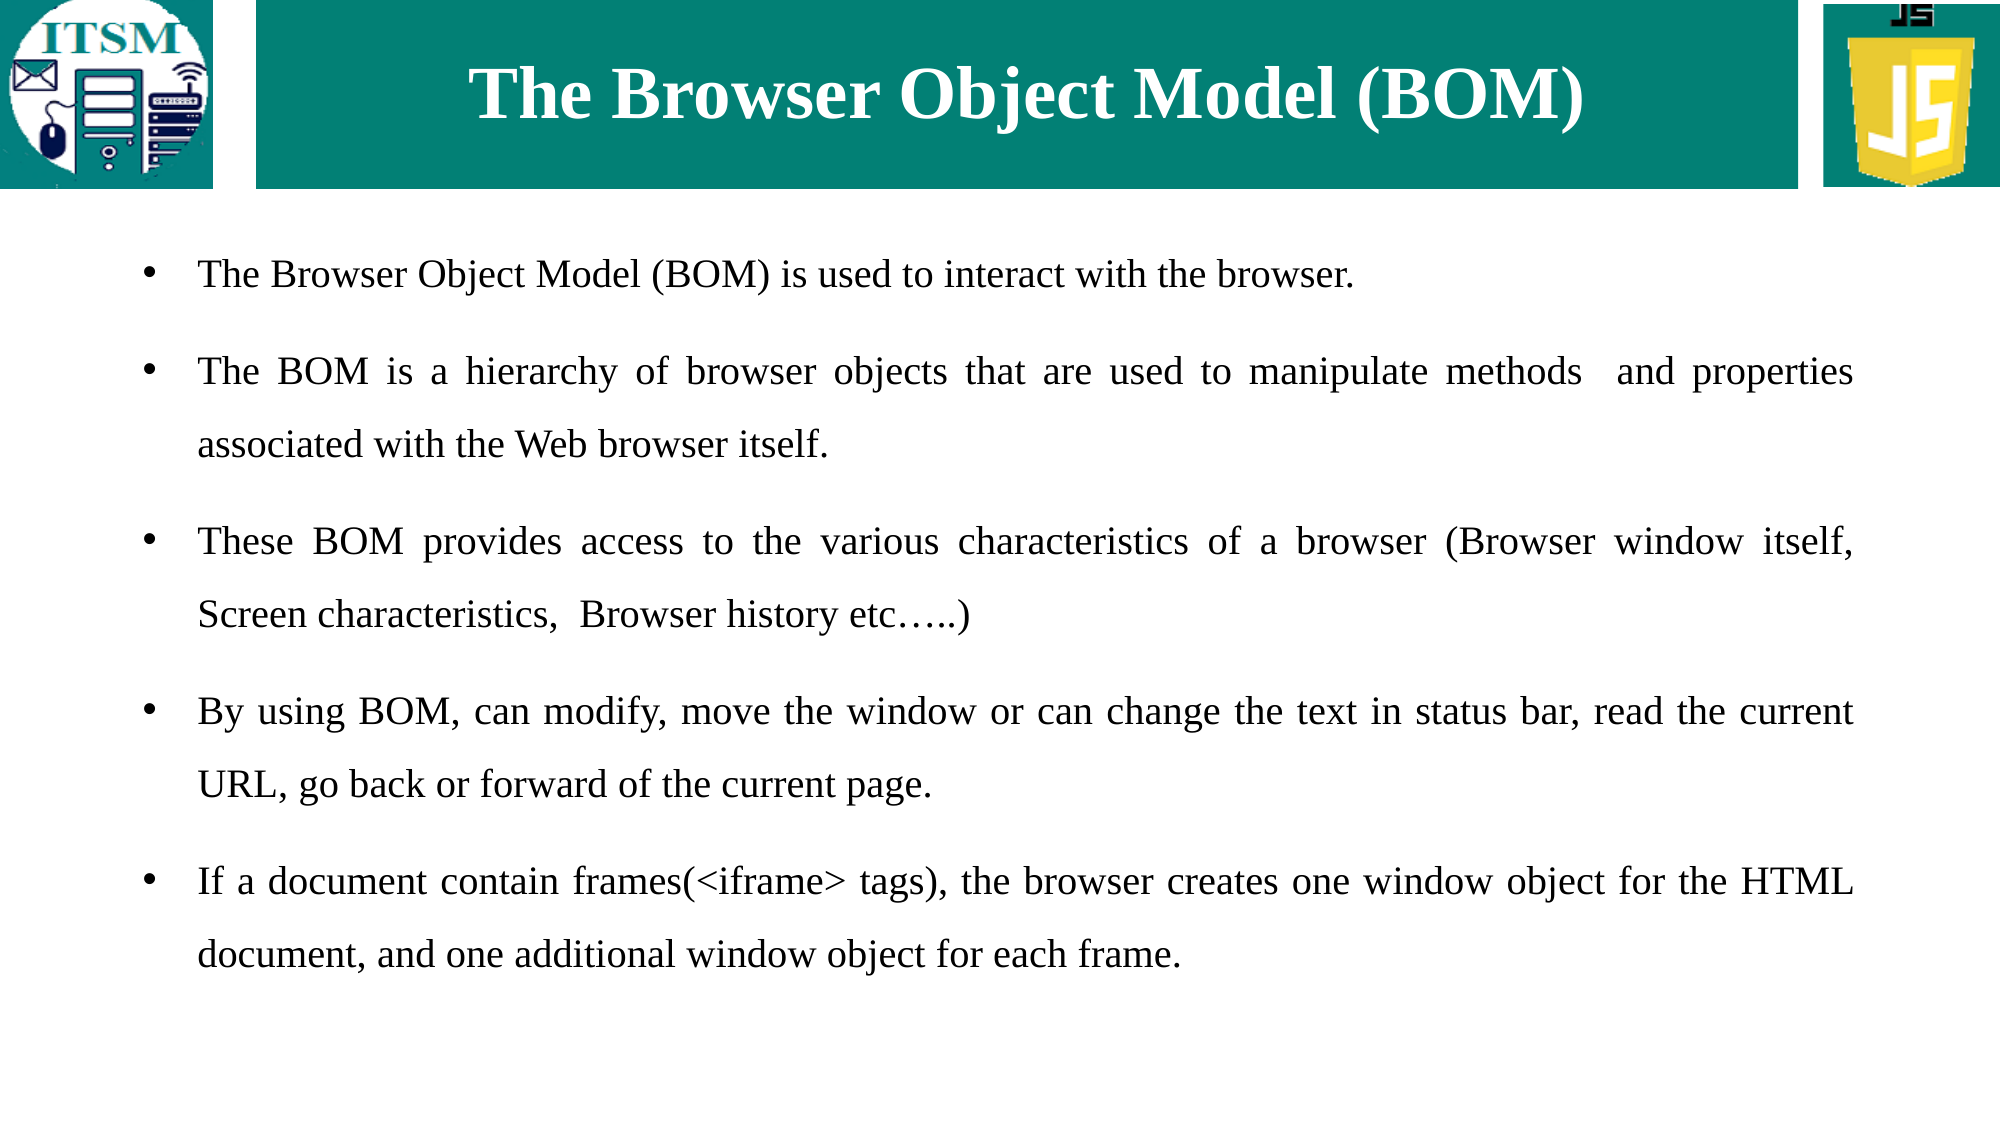

# The Browser Object Model (BOM)
The Browser Object Model (BOM) is used to interact with the browser.
The BOM is a hierarchy of browser objects that are used to manipulate methods  and properties associated with the Web browser itself.
These BOM provides access to the various characteristics of a browser (Browser window itself, Screen characteristics,  Browser history etc…..)
By using BOM, can modify, move the window or can change the text in status bar, read the current URL, go back or forward of the current page.
If a document contain frames(<iframe> tags), the browser creates one window object for the HTML document, and one additional window object for each frame.